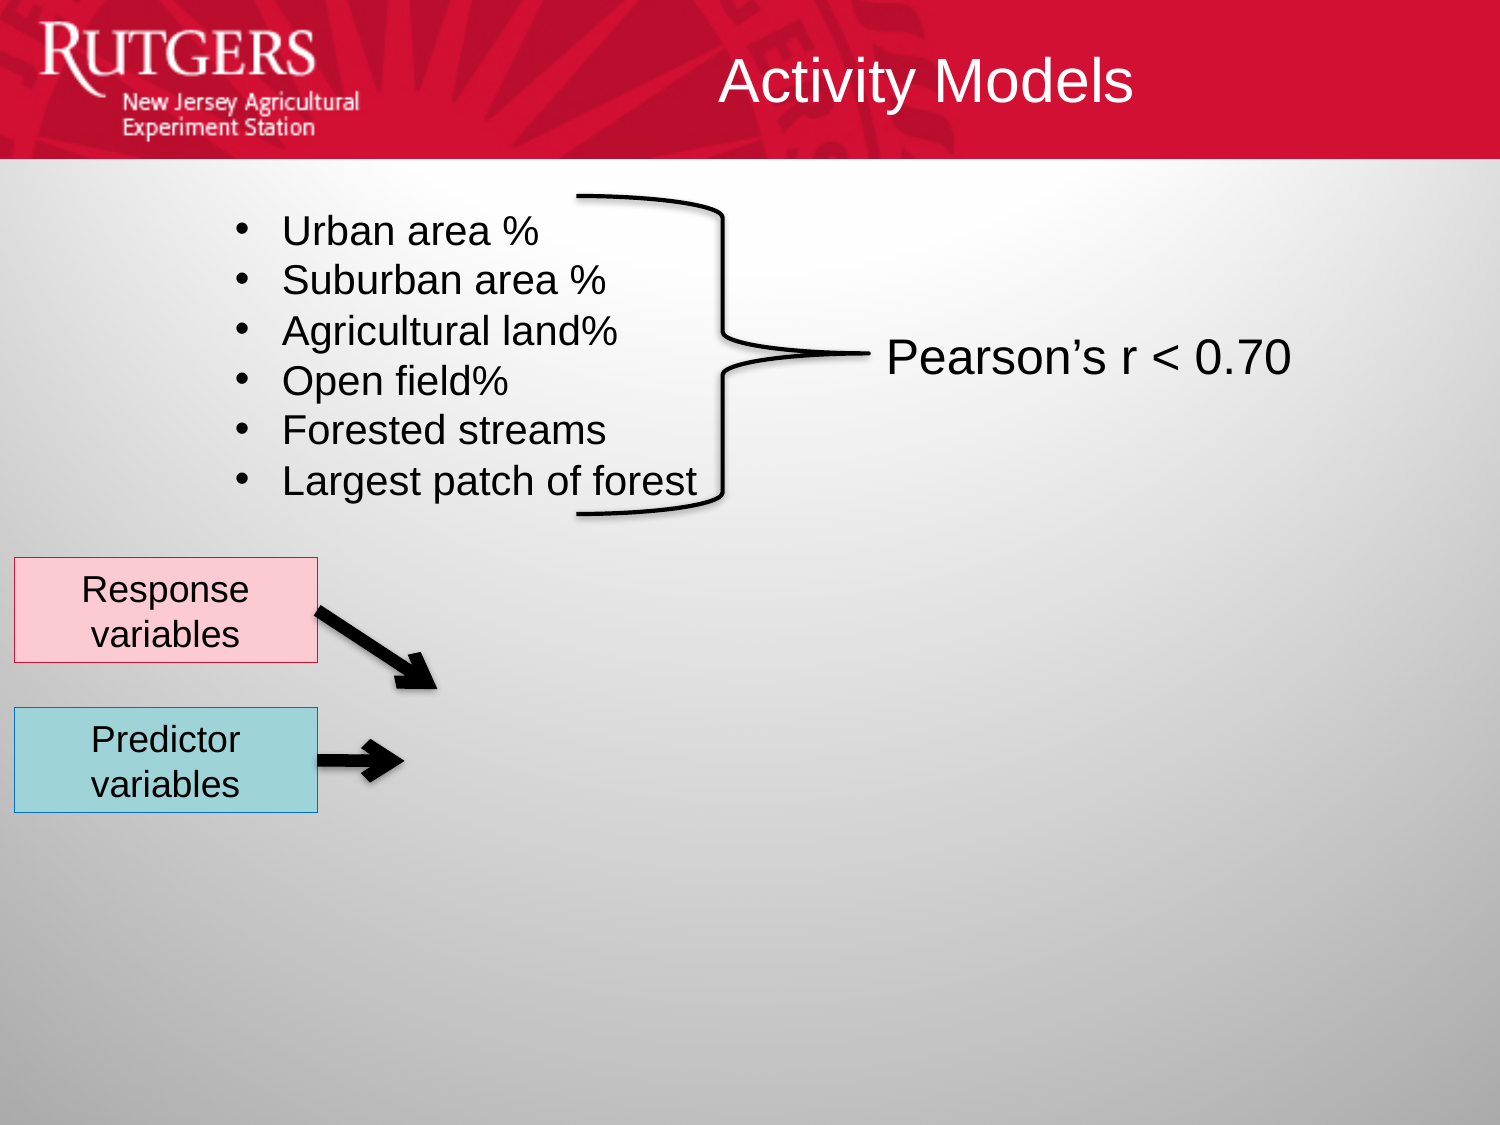

Activity Models
Urban area %
Suburban area %
Agricultural land%
Open field%
Forested streams
Largest patch of forest

Pearson’s r < 0.70
Response variables
Predictor variables